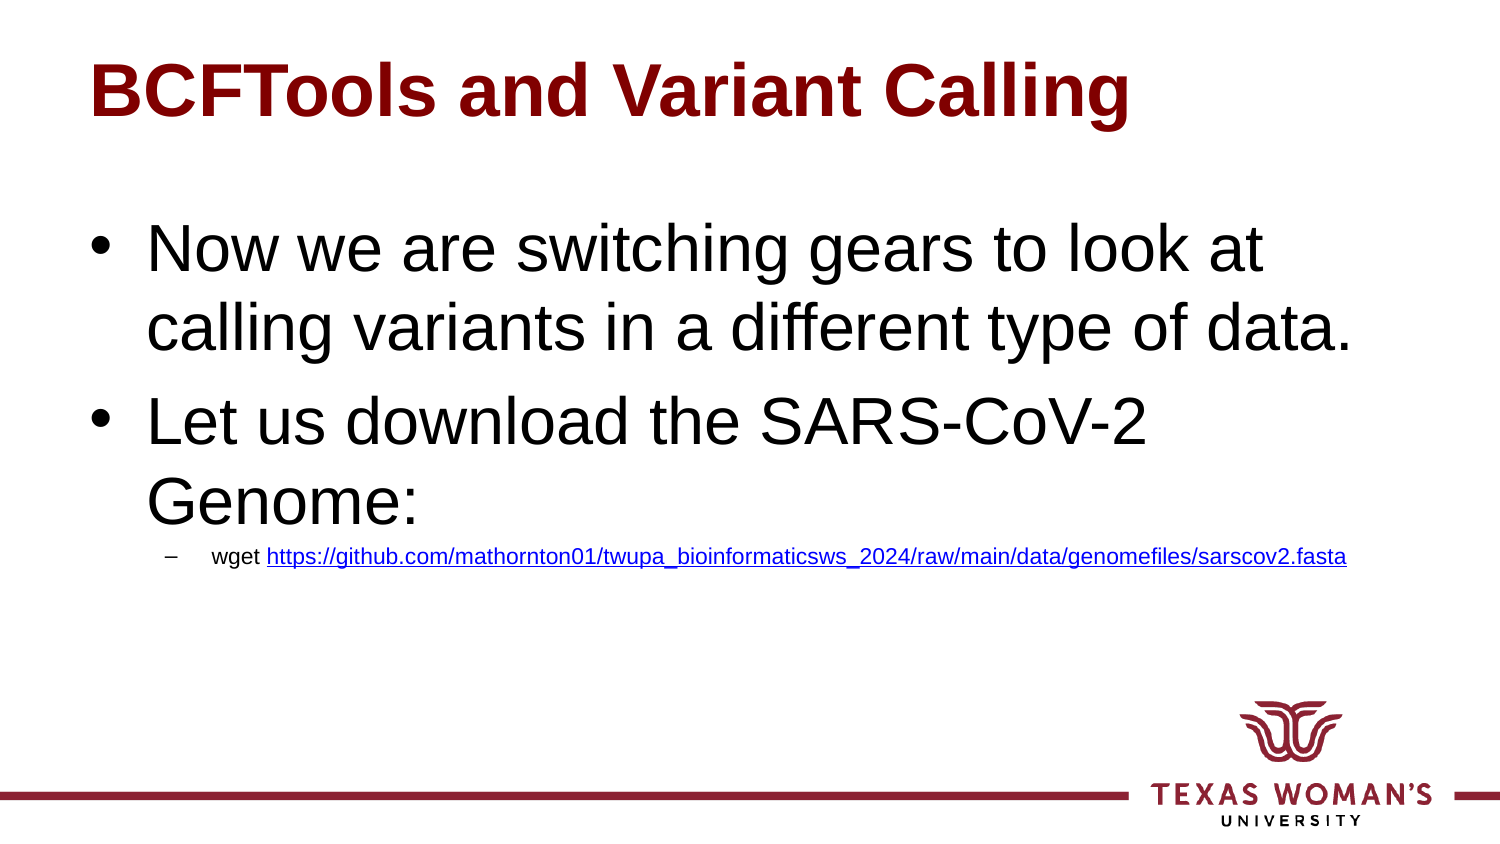

# BCFTools and Variant Calling
Now we are switching gears to look at calling variants in a different type of data.
Let us download the SARS-CoV-2 Genome:
wget https://github.com/mathornton01/twupa_bioinformaticsws_2024/raw/main/data/genomefiles/sarscov2.fasta